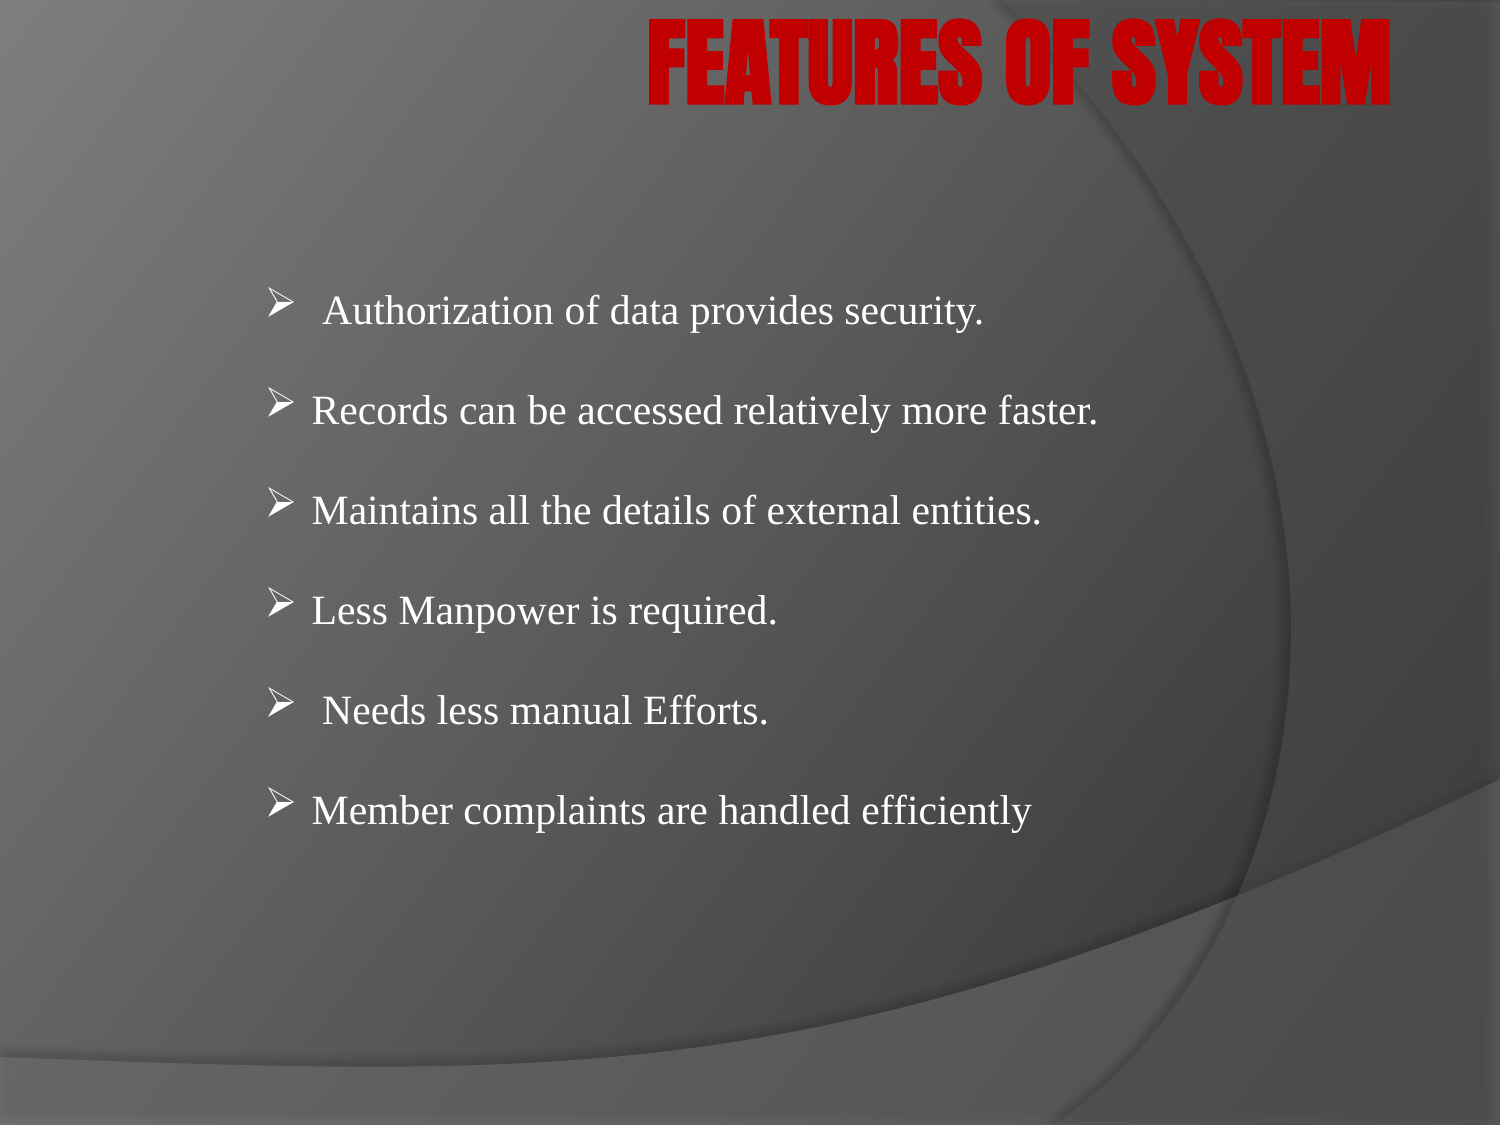

# Features of System

 Authorization of data provides security.

Records can be accessed relatively more faster.

Maintains all the details of external entities.

Less Manpower is required.

 Needs less manual Efforts.

Member complaints are handled efficiently